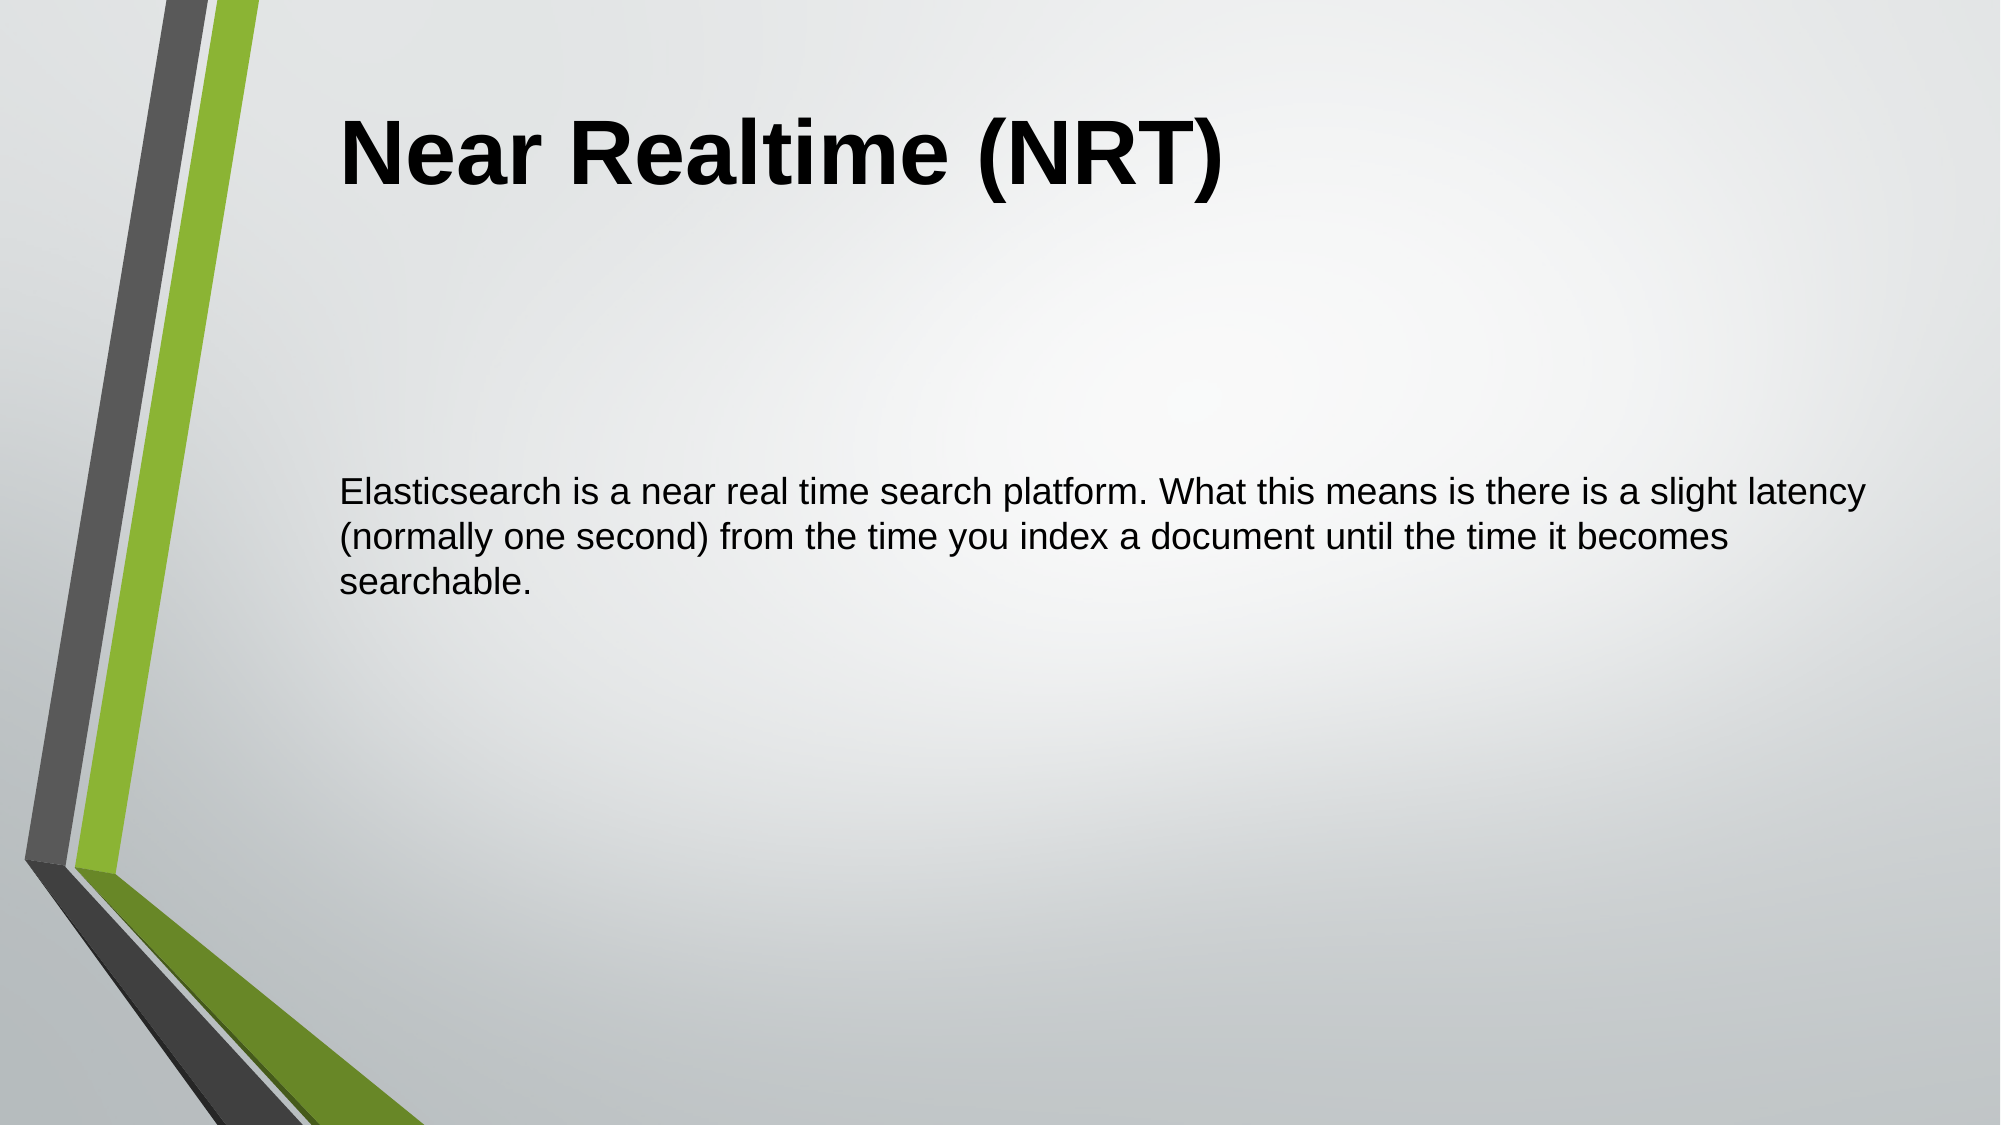

Near Realtime (NRT)
Elasticsearch is a near real time search platform. What this means is there is a slight latency (normally one second) from the time you index a document until the time it becomes searchable.